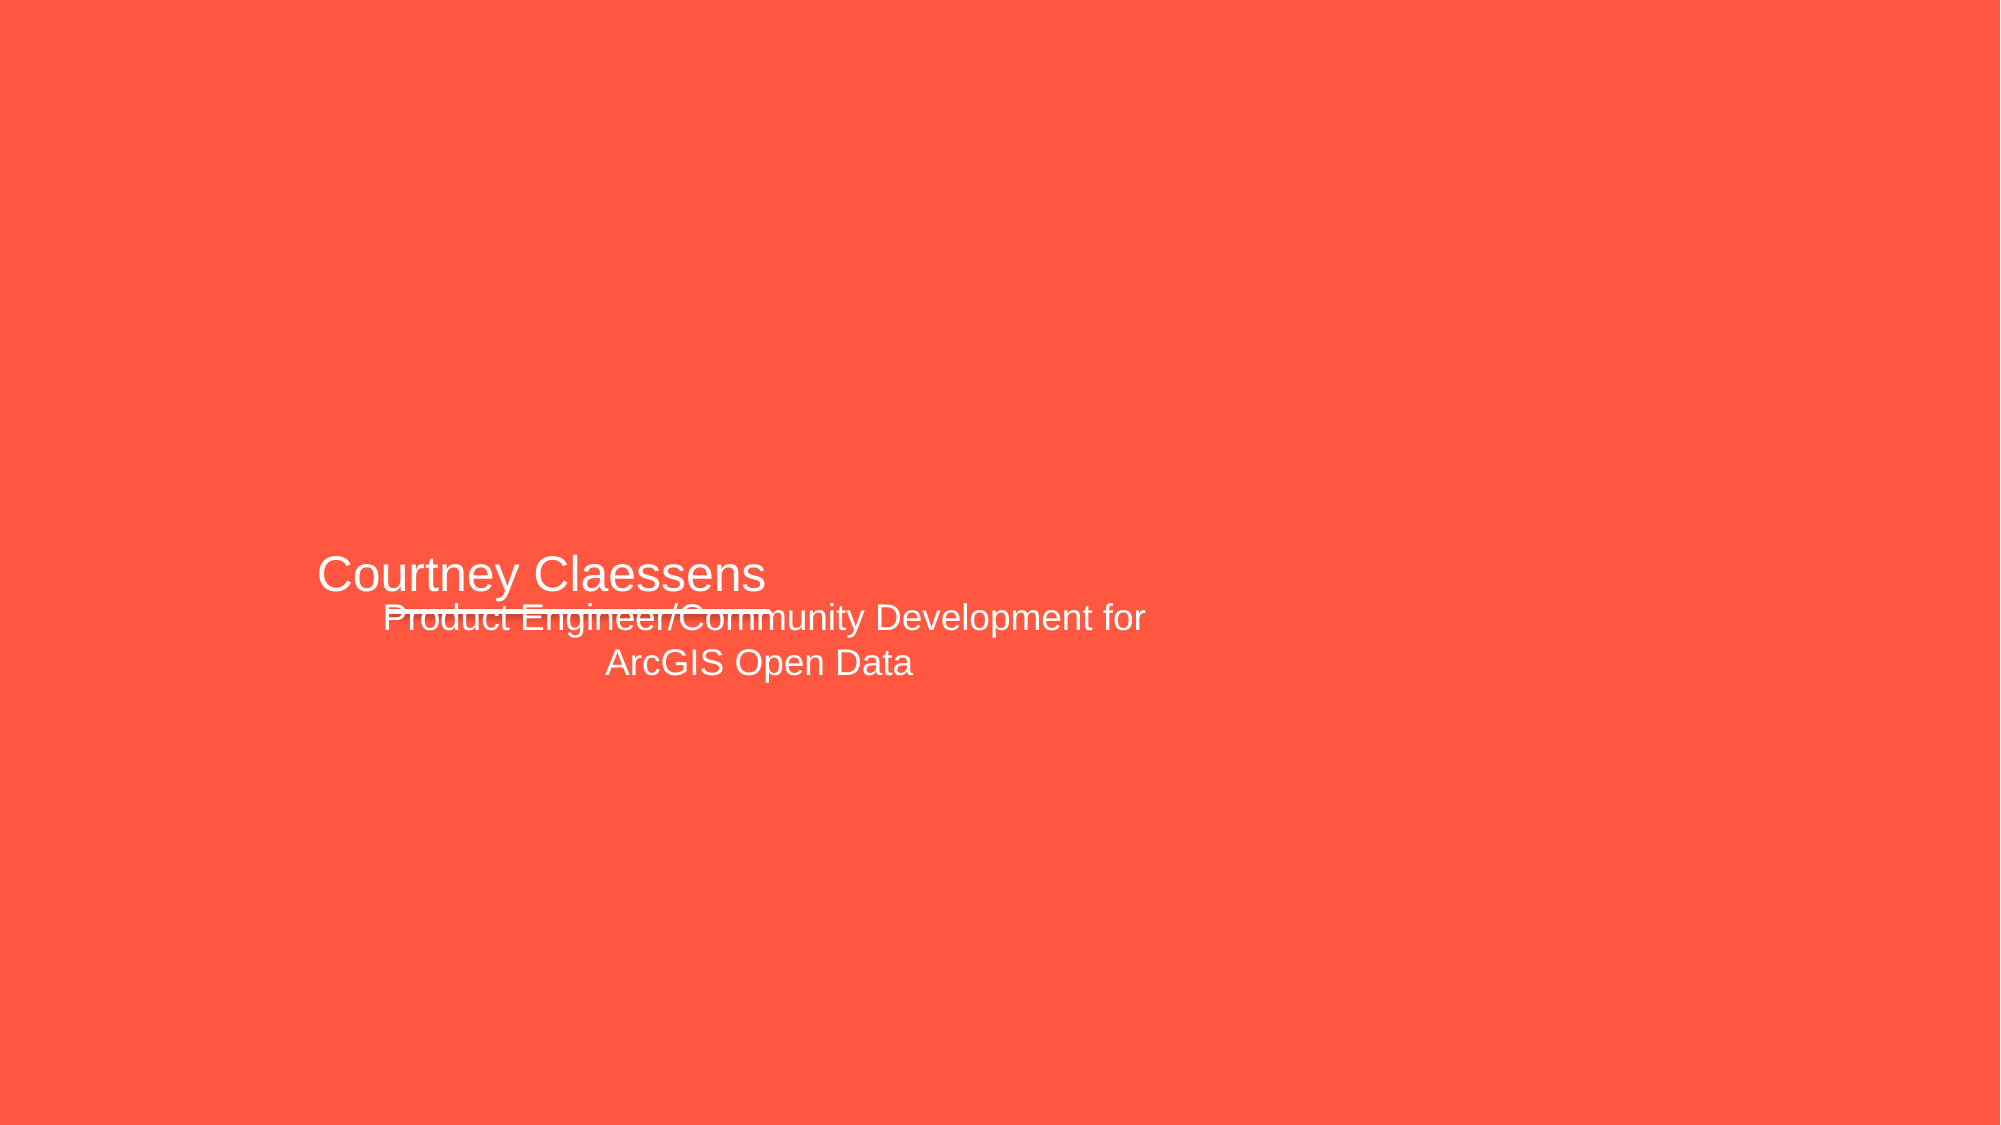

Courtney Claessens
Product Engineer/Community Development for ArcGIS Open Data